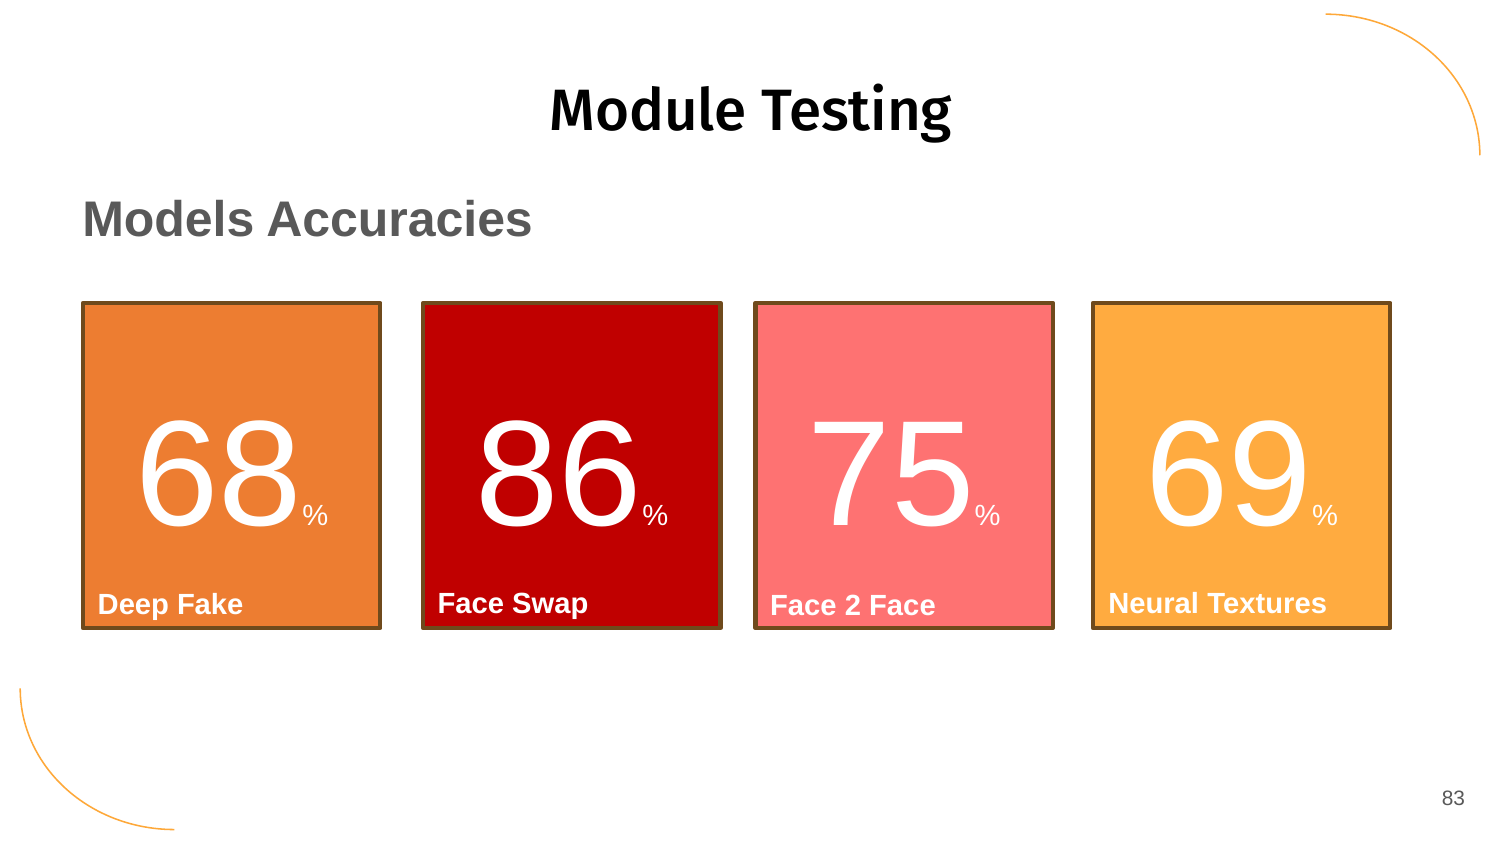

Module Testing
Models Accuracies
86%
Face Swap
68%
Deep Fake
75%
Face 2 Face
69%
Neural Textures
83